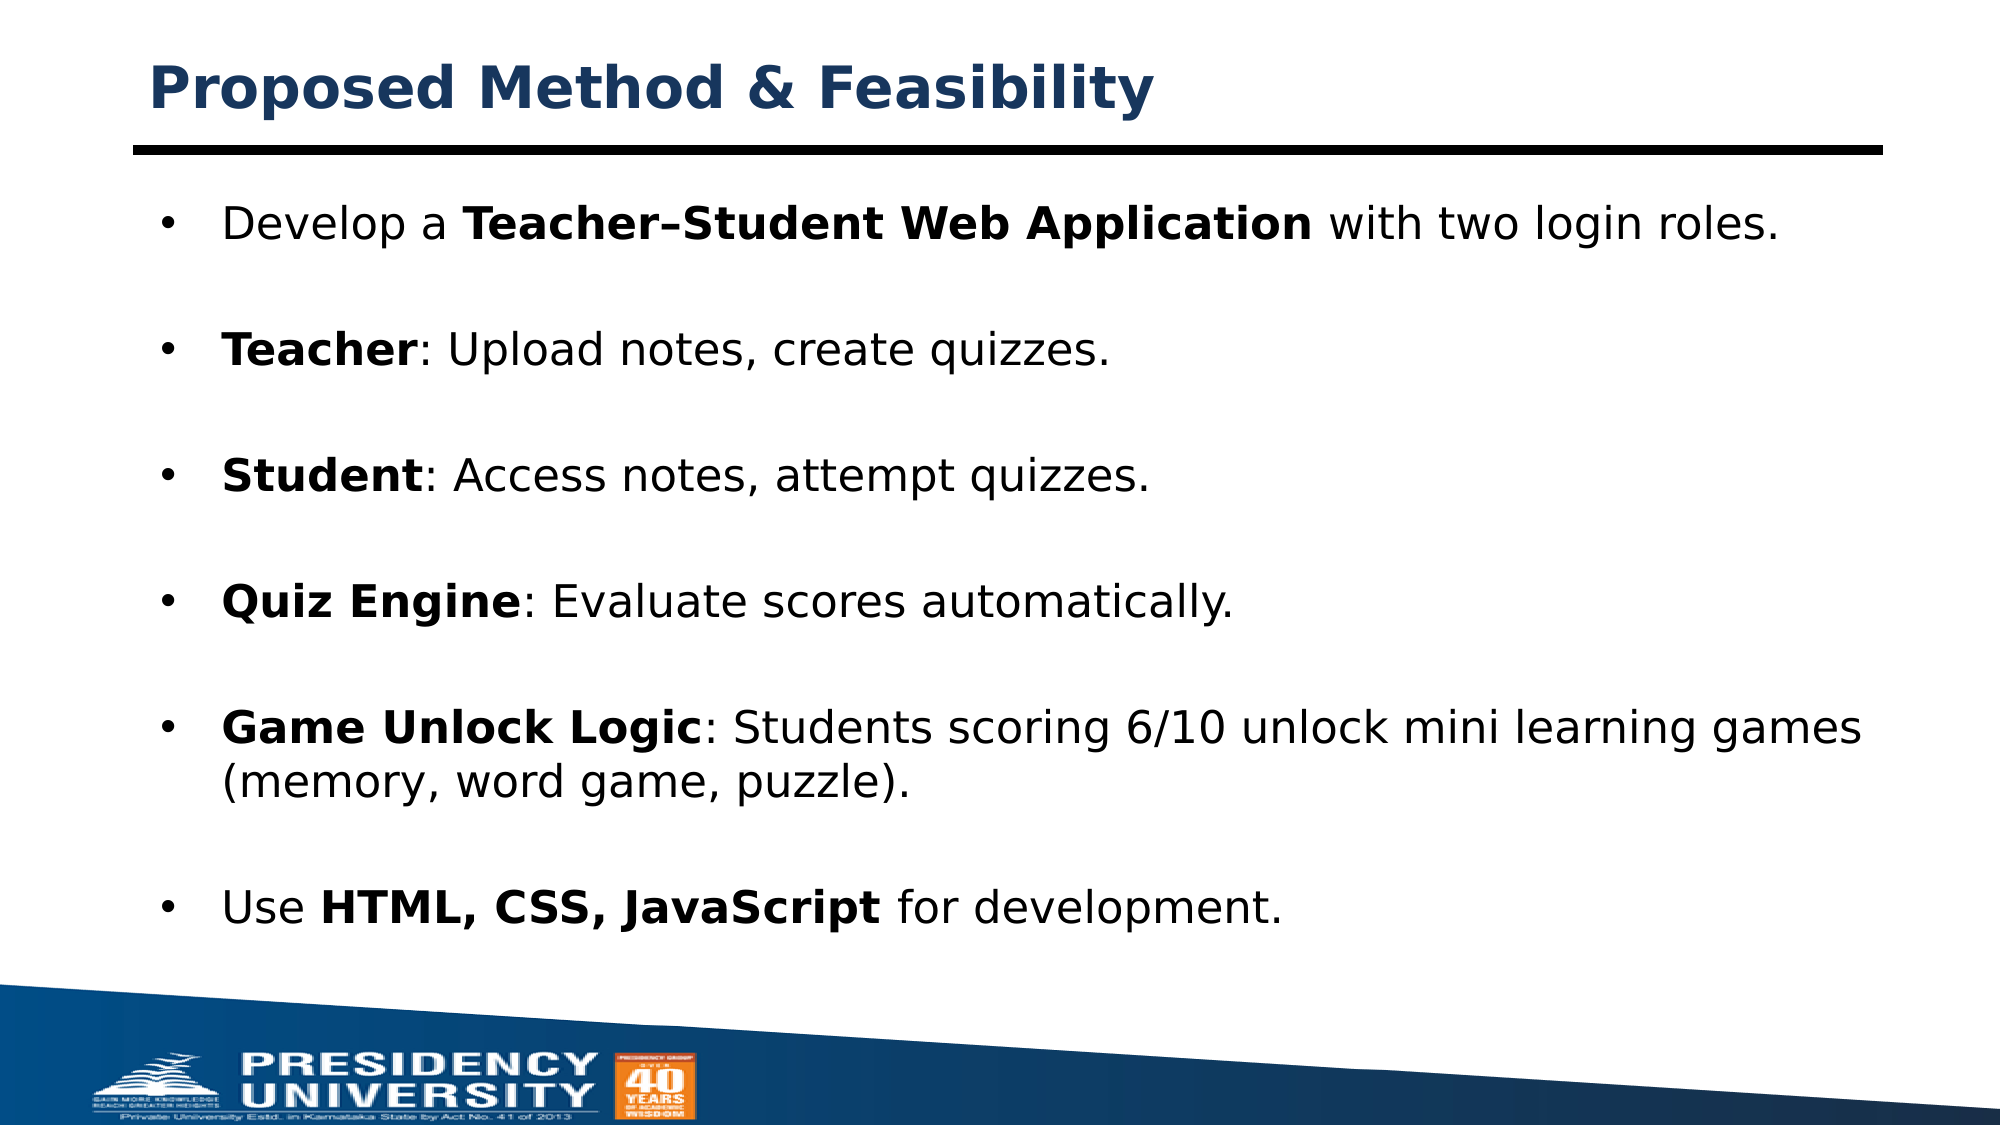

# Proposed Method & Feasibility
Develop a Teacher–Student Web Application with two login roles.

Teacher: Upload notes, create quizzes.

Student: Access notes, attempt quizzes.

Quiz Engine: Evaluate scores automatically.

Game Unlock Logic: Students scoring 6/10 unlock mini learning games (memory, word game, puzzle).

Use HTML, CSS, JavaScript for development.